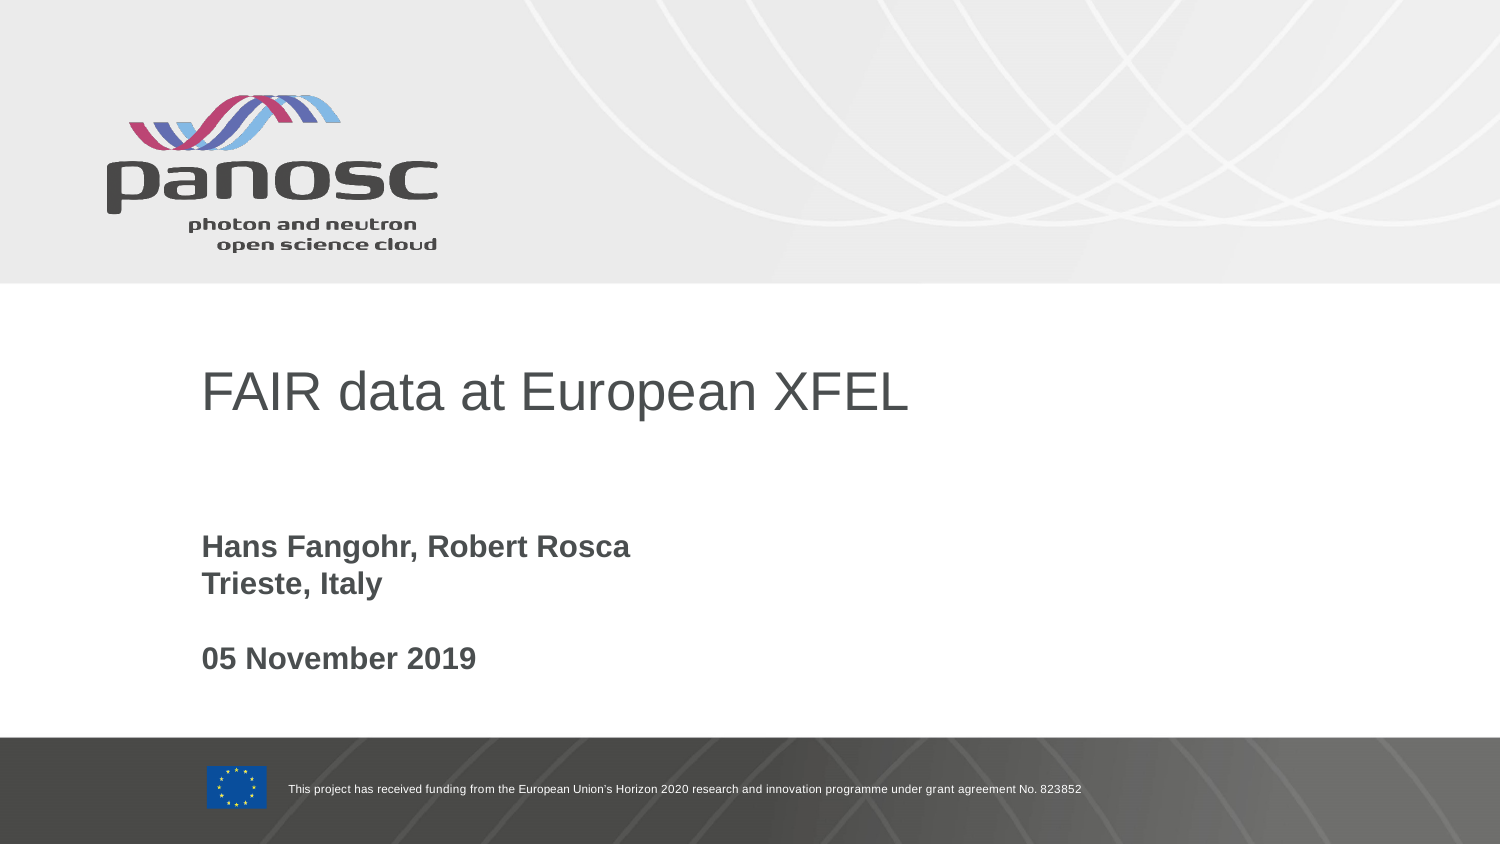

# FAIR data at European XFEL
Hans Fangohr, Robert Rosca
Trieste, Italy

05 November 2019